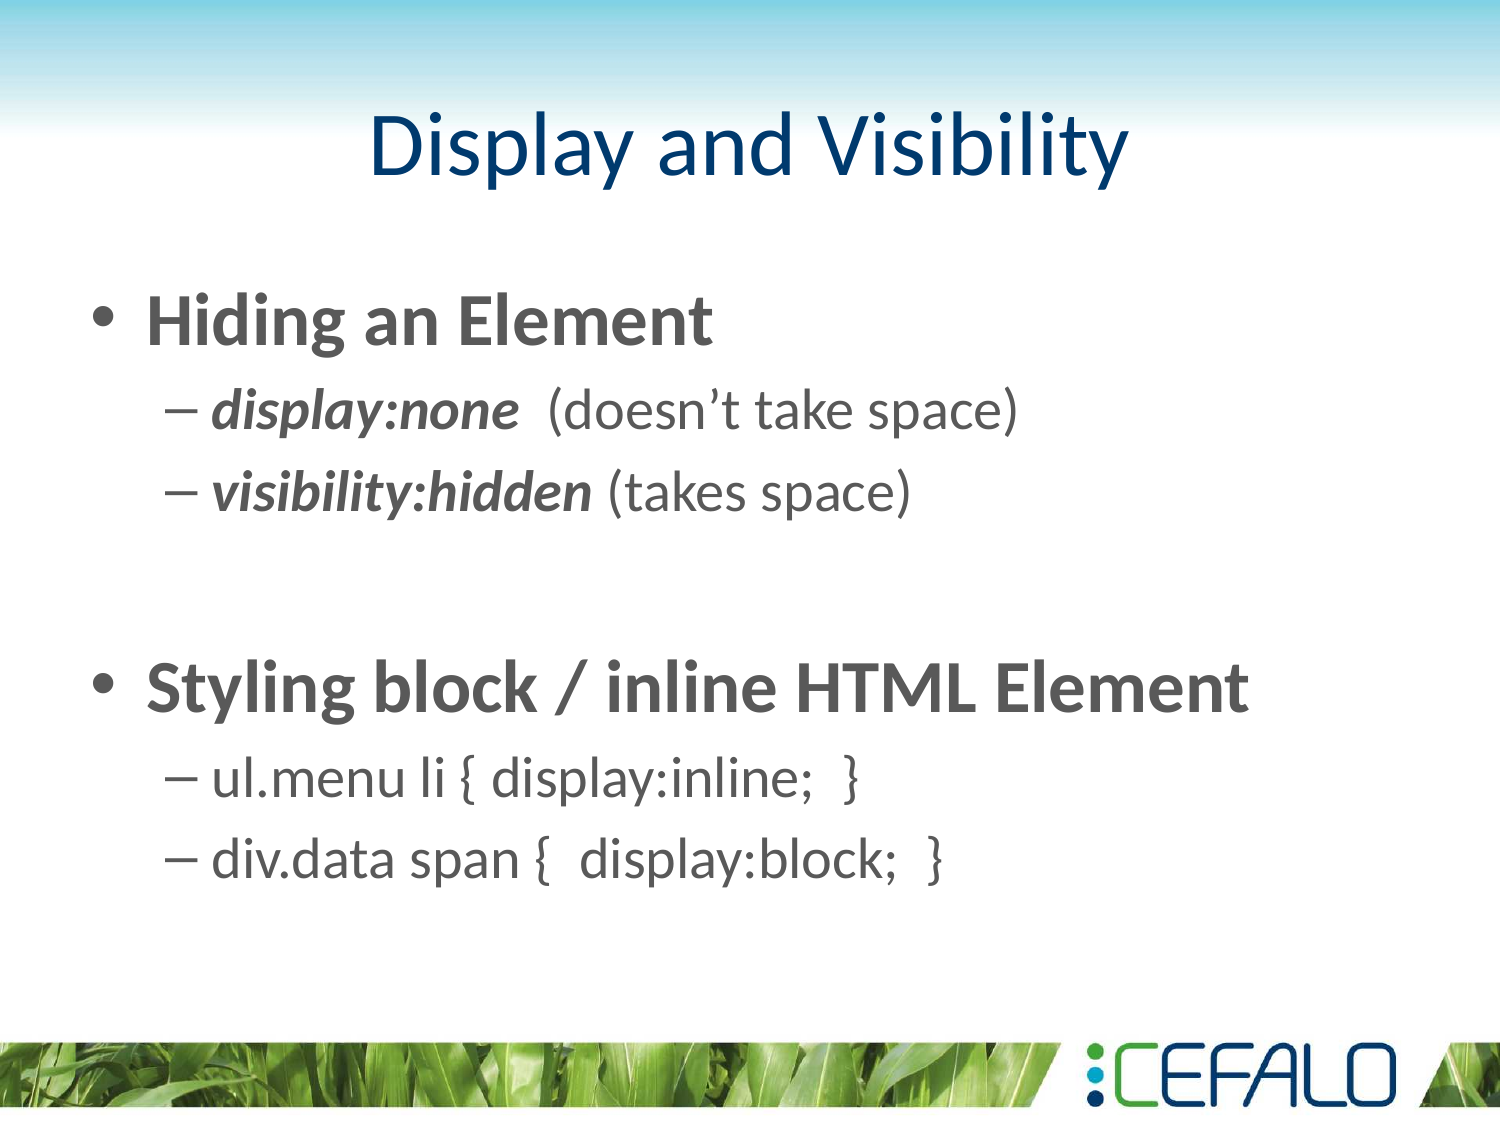

# Display and Visibility
Hiding an Element
display:none  (doesn’t take space)
visibility:hidden (takes space)

Styling block / inline HTML Element
ul.menu li { display:inline;  }
div.data span {  display:block;  }